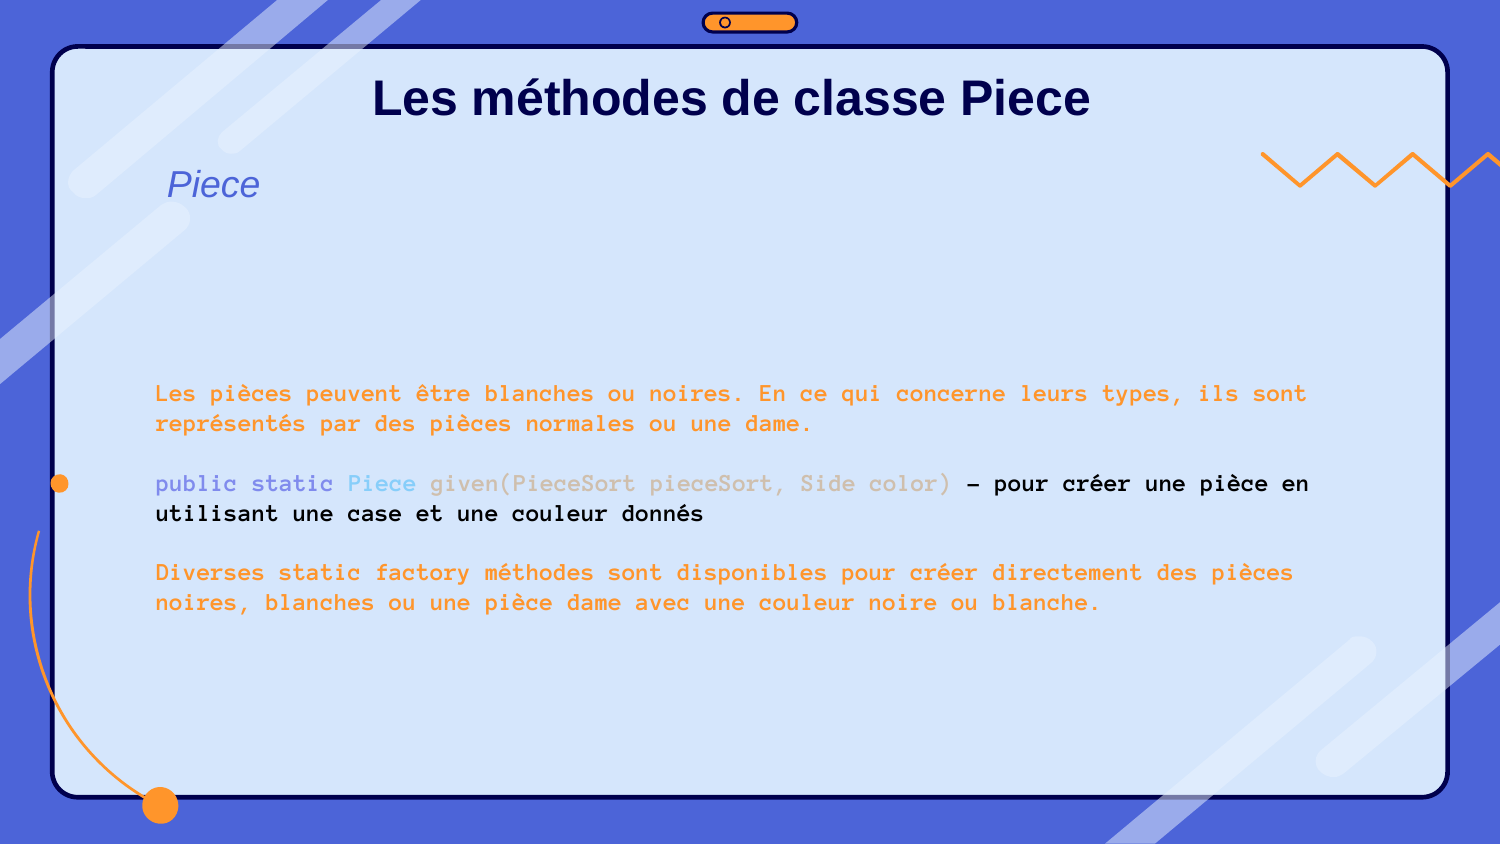

# Les méthodes de classe Piece
Piece
Les pièces peuvent être blanches ou noires. En ce qui concerne leurs types, ils sont représentés par des pièces normales ou une dame.

public static Piece given(PieceSort pieceSort, Side color) – pour créer une pièce en utilisant une case et une couleur donnés

Diverses static factory méthodes sont disponibles pour créer directement des pièces noires, blanches ou une pièce dame avec une couleur noire ou blanche.